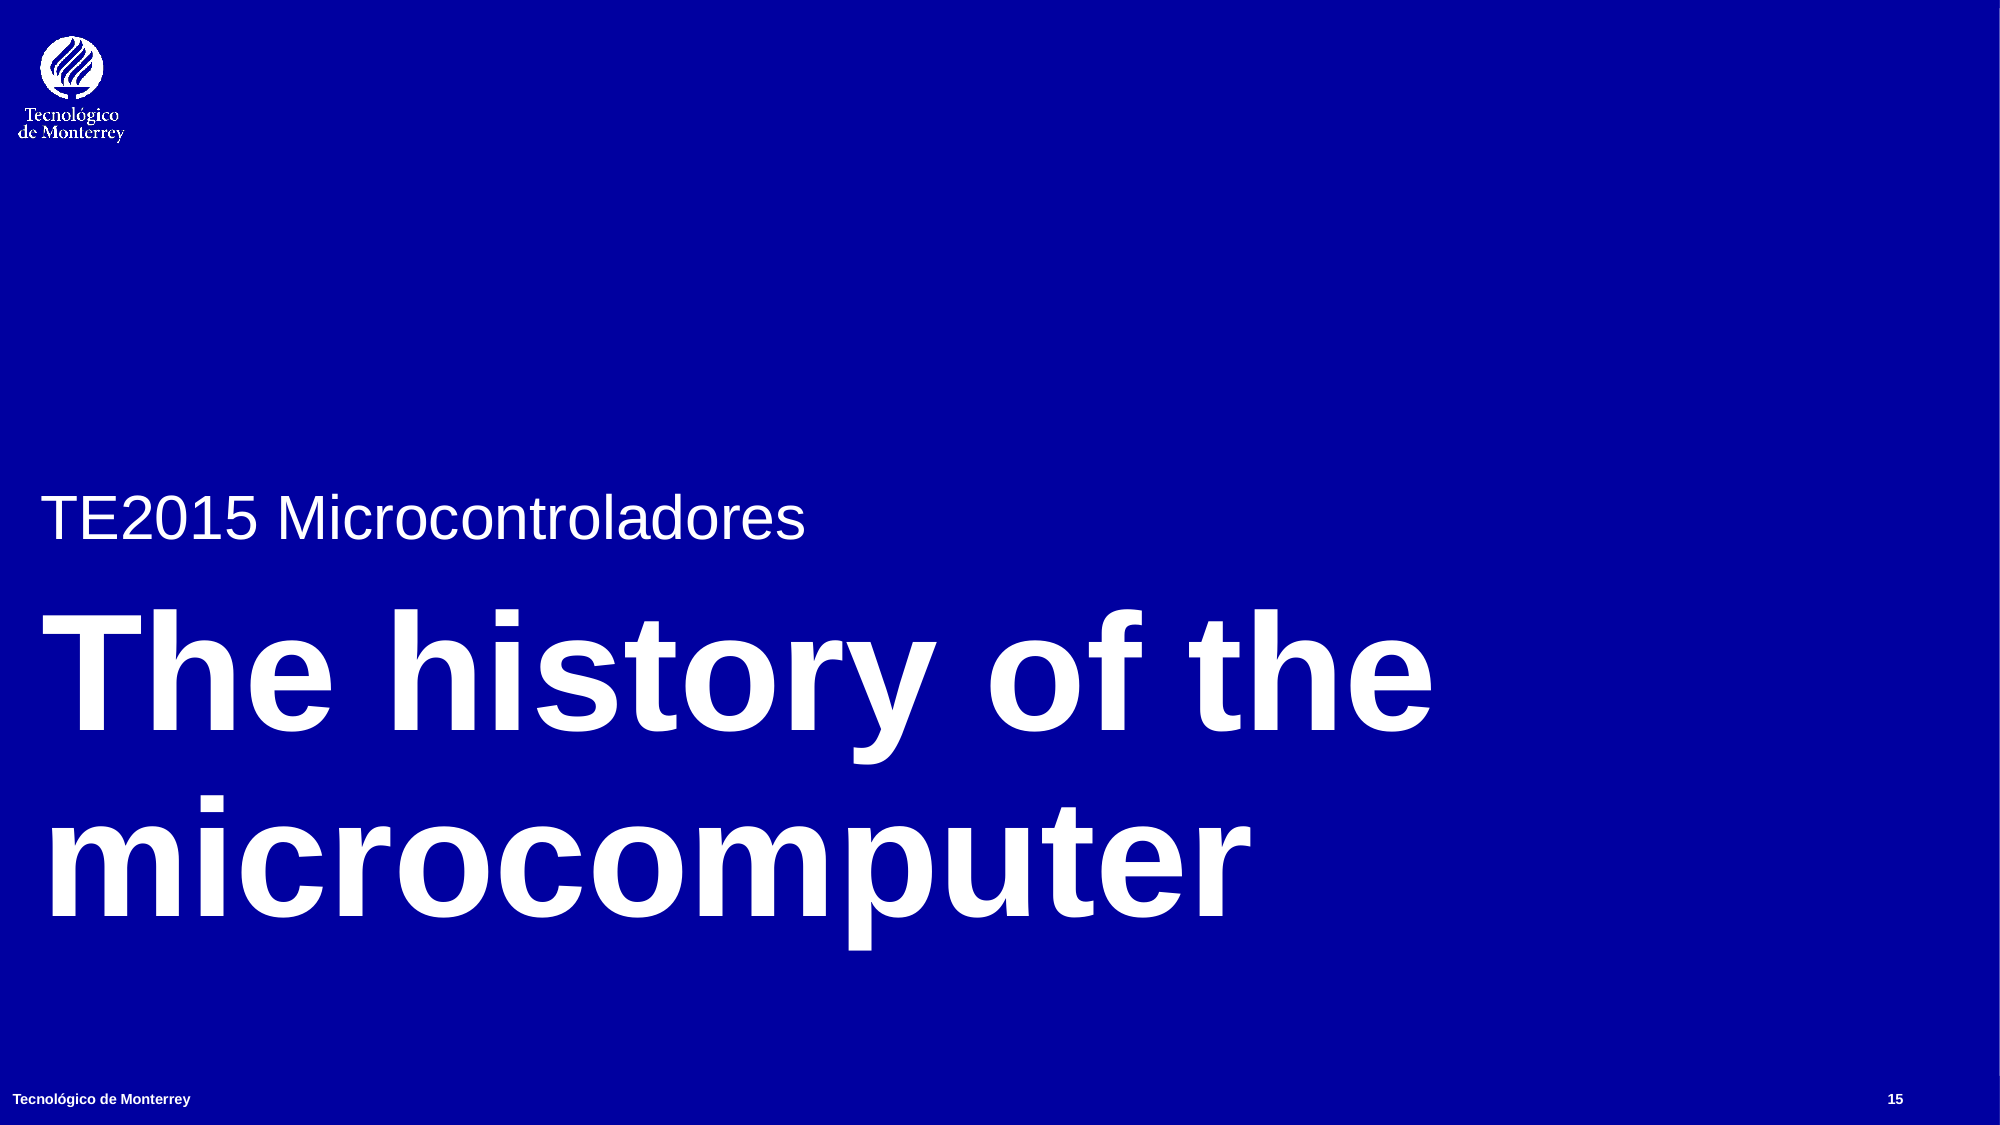

TE2015 Microcontroladores
# The history of the microcomputer
15